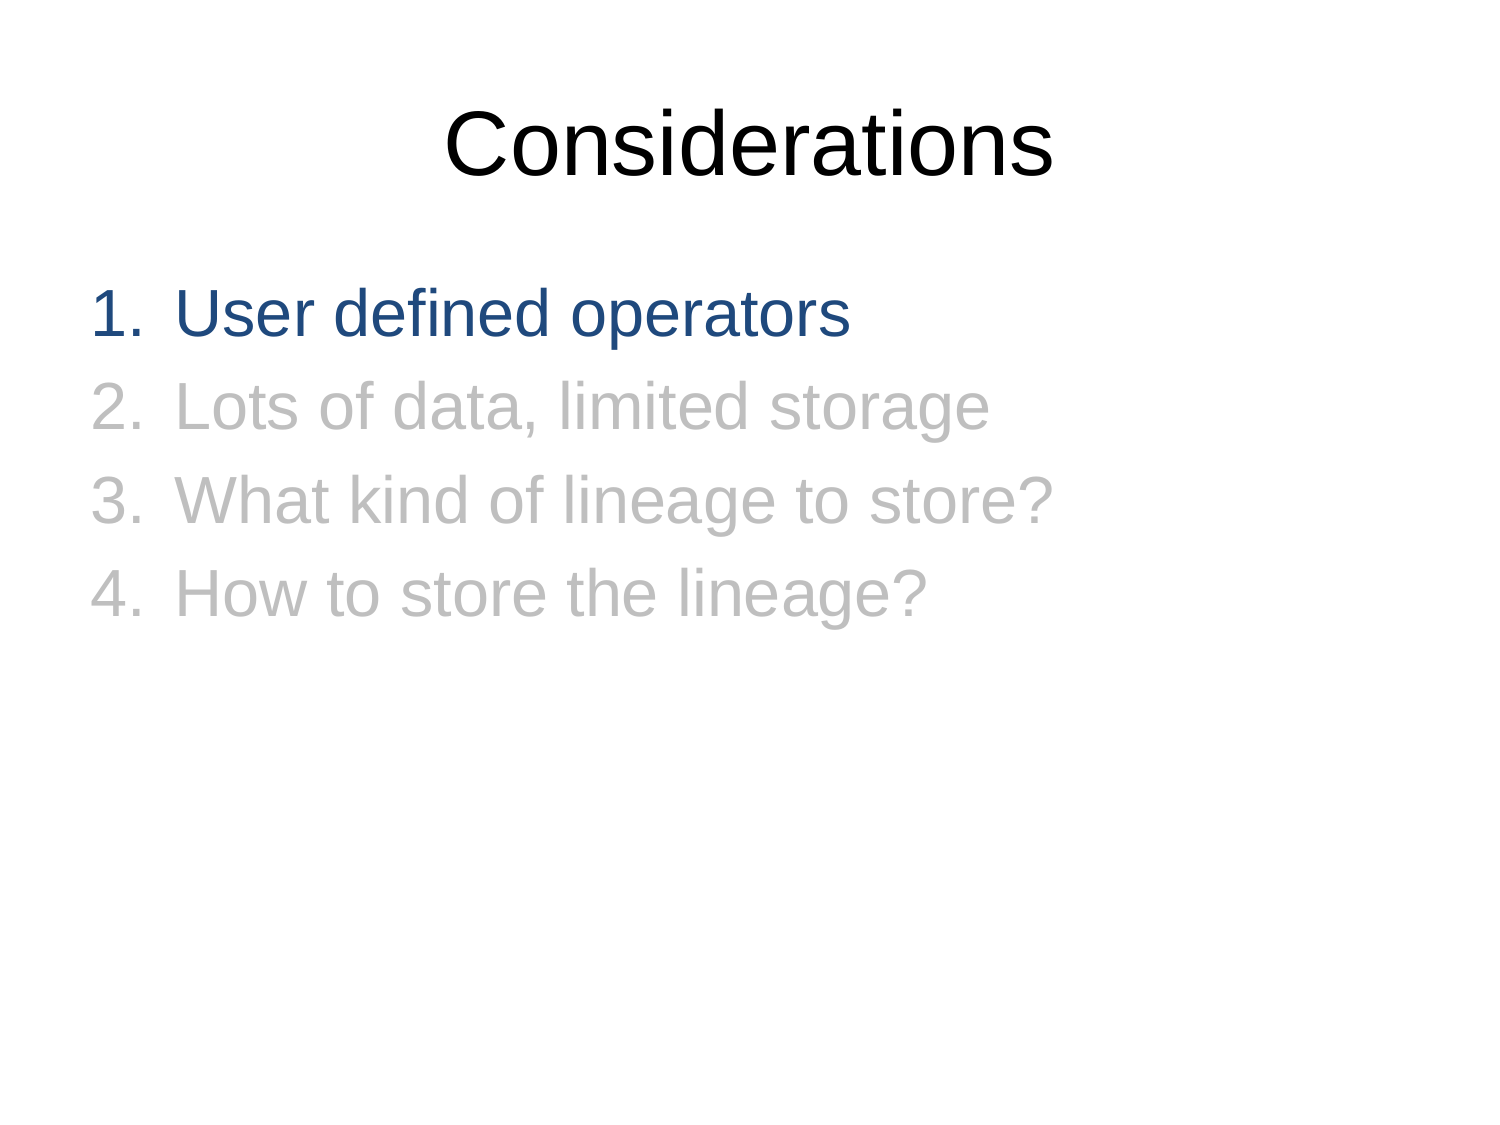

# Considerations
User defined operators
Lots of data, limited storage
What kind of lineage to store?
How to store the lineage?